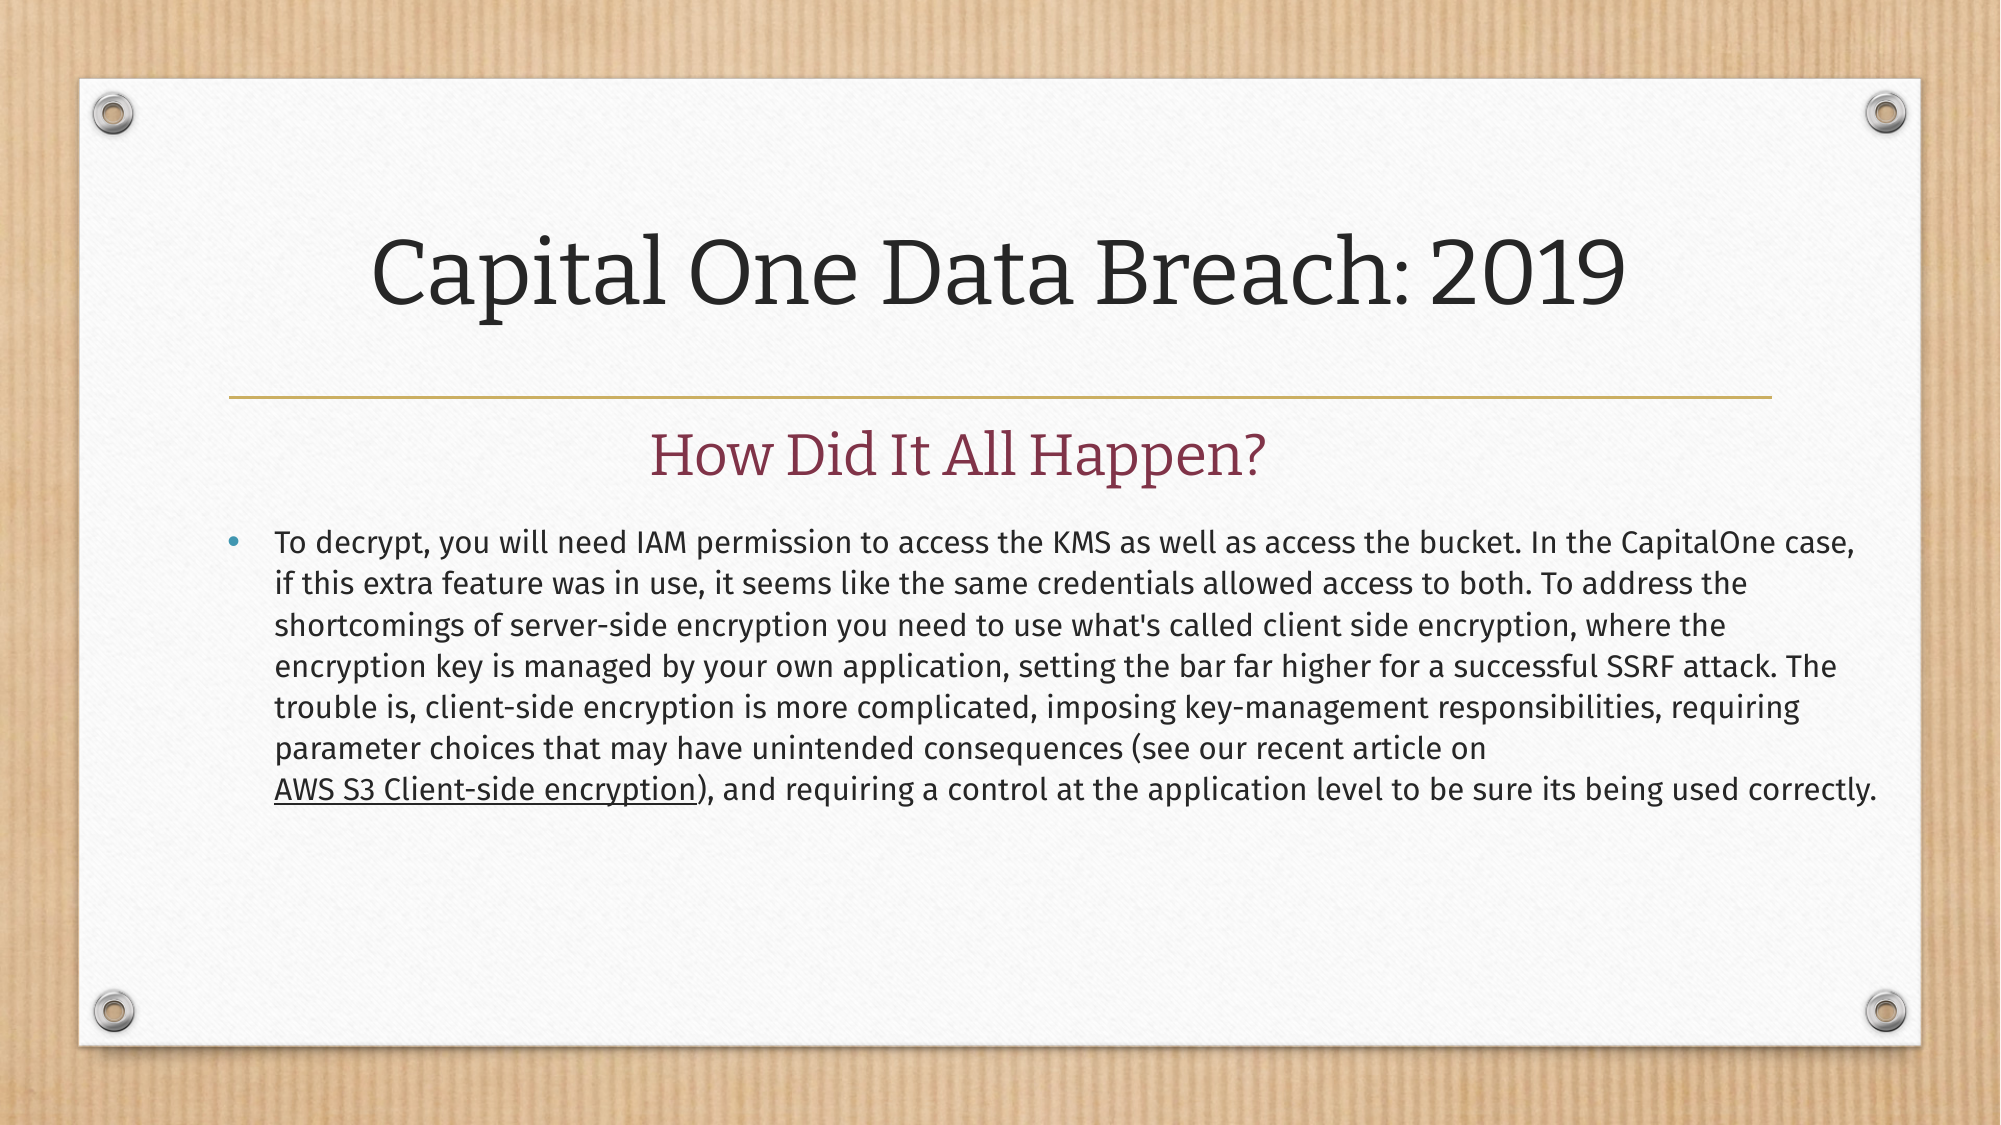

# Capital One Data Breach: 2019
How Did It All Happen?
To decrypt, you will need IAM permission to access the KMS as well as access the bucket. In the CapitalOne case, if this extra feature was in use, it seems like the same credentials allowed access to both. To address the shortcomings of server-side encryption you need to use what's called client side encryption, where the encryption key is managed by your own application, setting the bar far higher for a successful SSRF attack. The trouble is, client-side encryption is more complicated, imposing key-management responsibilities, requiring parameter choices that may have unintended consequences (see our recent article on AWS S3 Client-side encryption), and requiring a control at the application level to be sure its being used correctly.